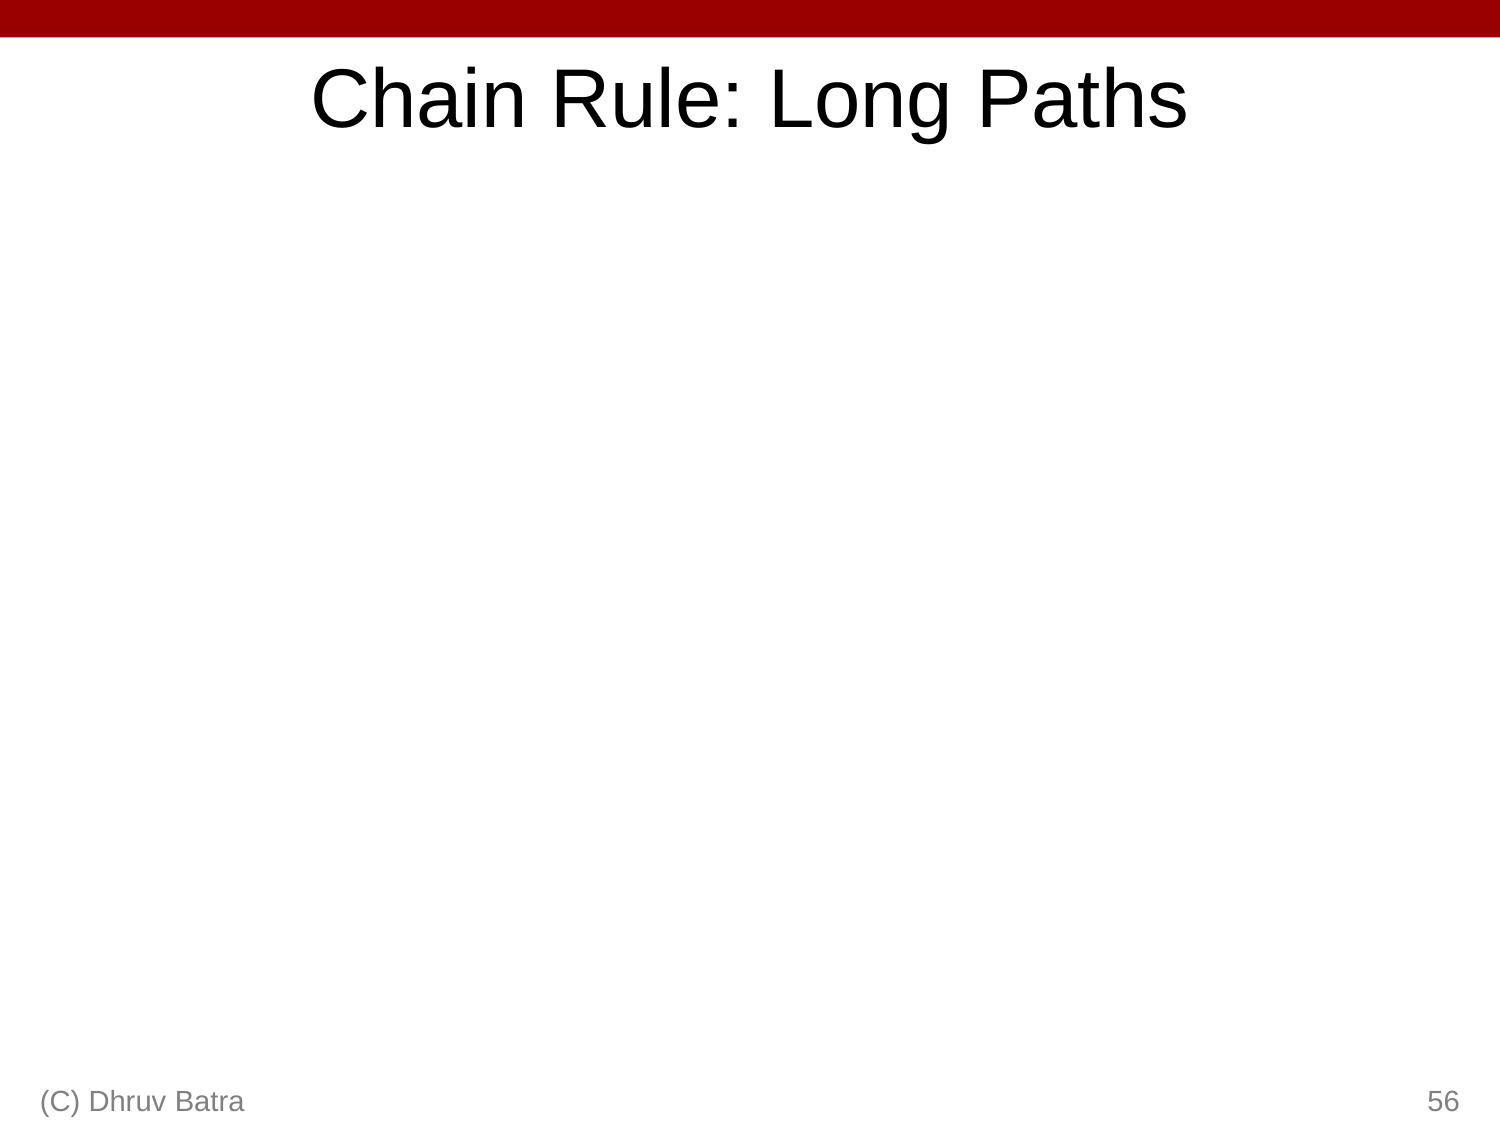

# Chain Rule: Long Paths

(C) Dhruv Batra
56